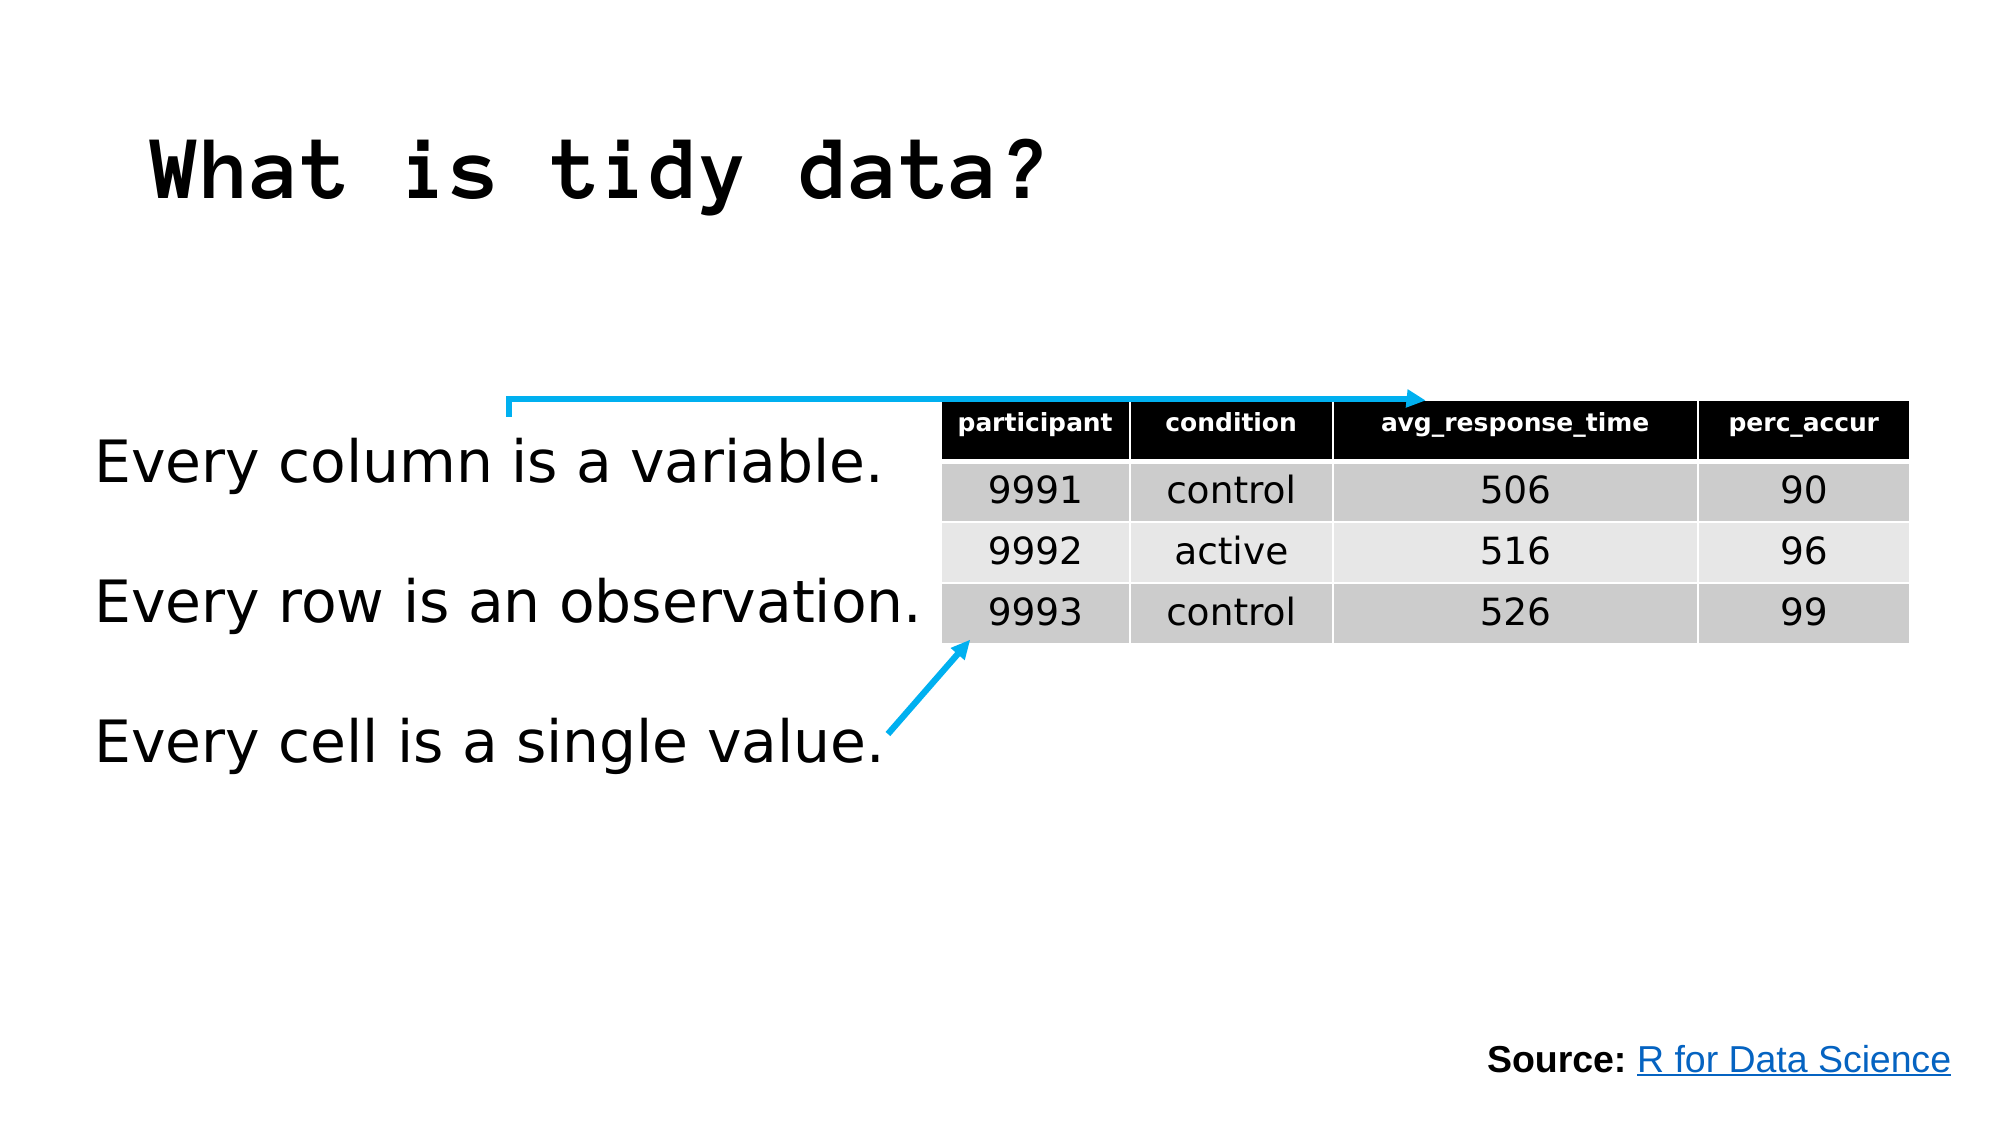

# What is tidy data?
| participant | condition | avg\_response\_time | perc\_accur |
| --- | --- | --- | --- |
| 9991 | control | 506 | 90 |
| 9992 | active | 516 | 96 |
| 9993 | control | 526 | 99 |
Every column is a variable.

Every row is an observation.

Every cell is a single value.
Source: R for Data Science